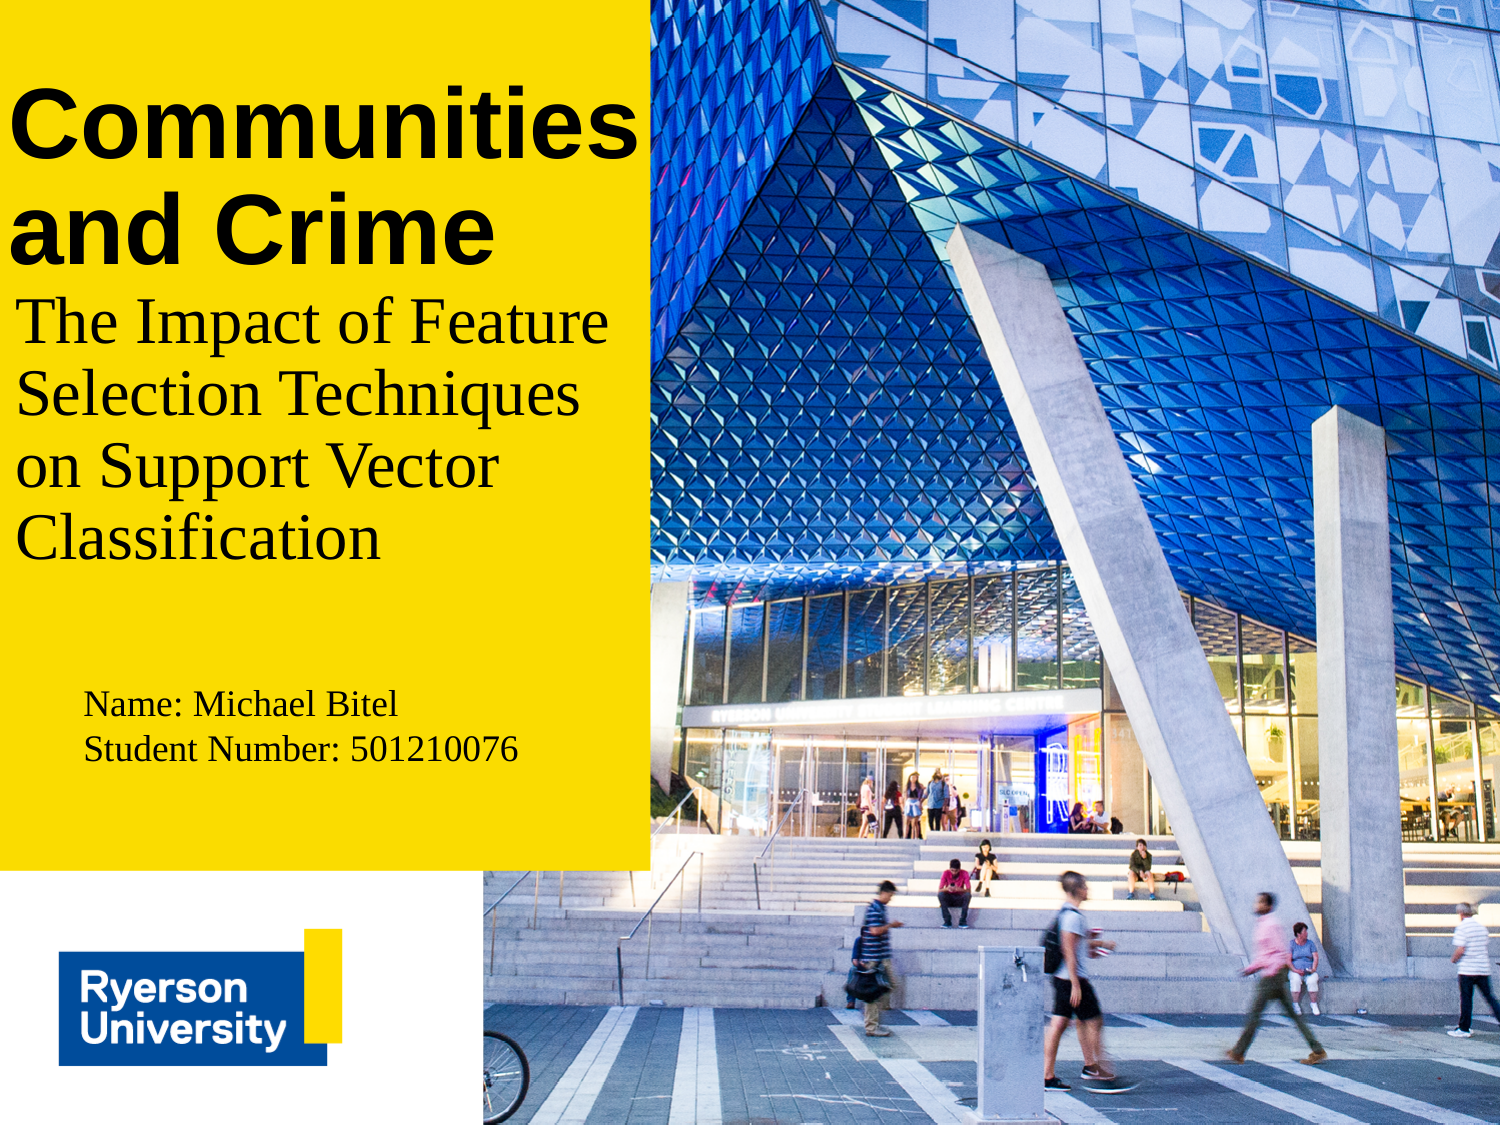

# Communities and Crime
The Impact of Feature Selection Techniques on Support Vector Classification
Name: Michael Bitel
Student Number: 501210076